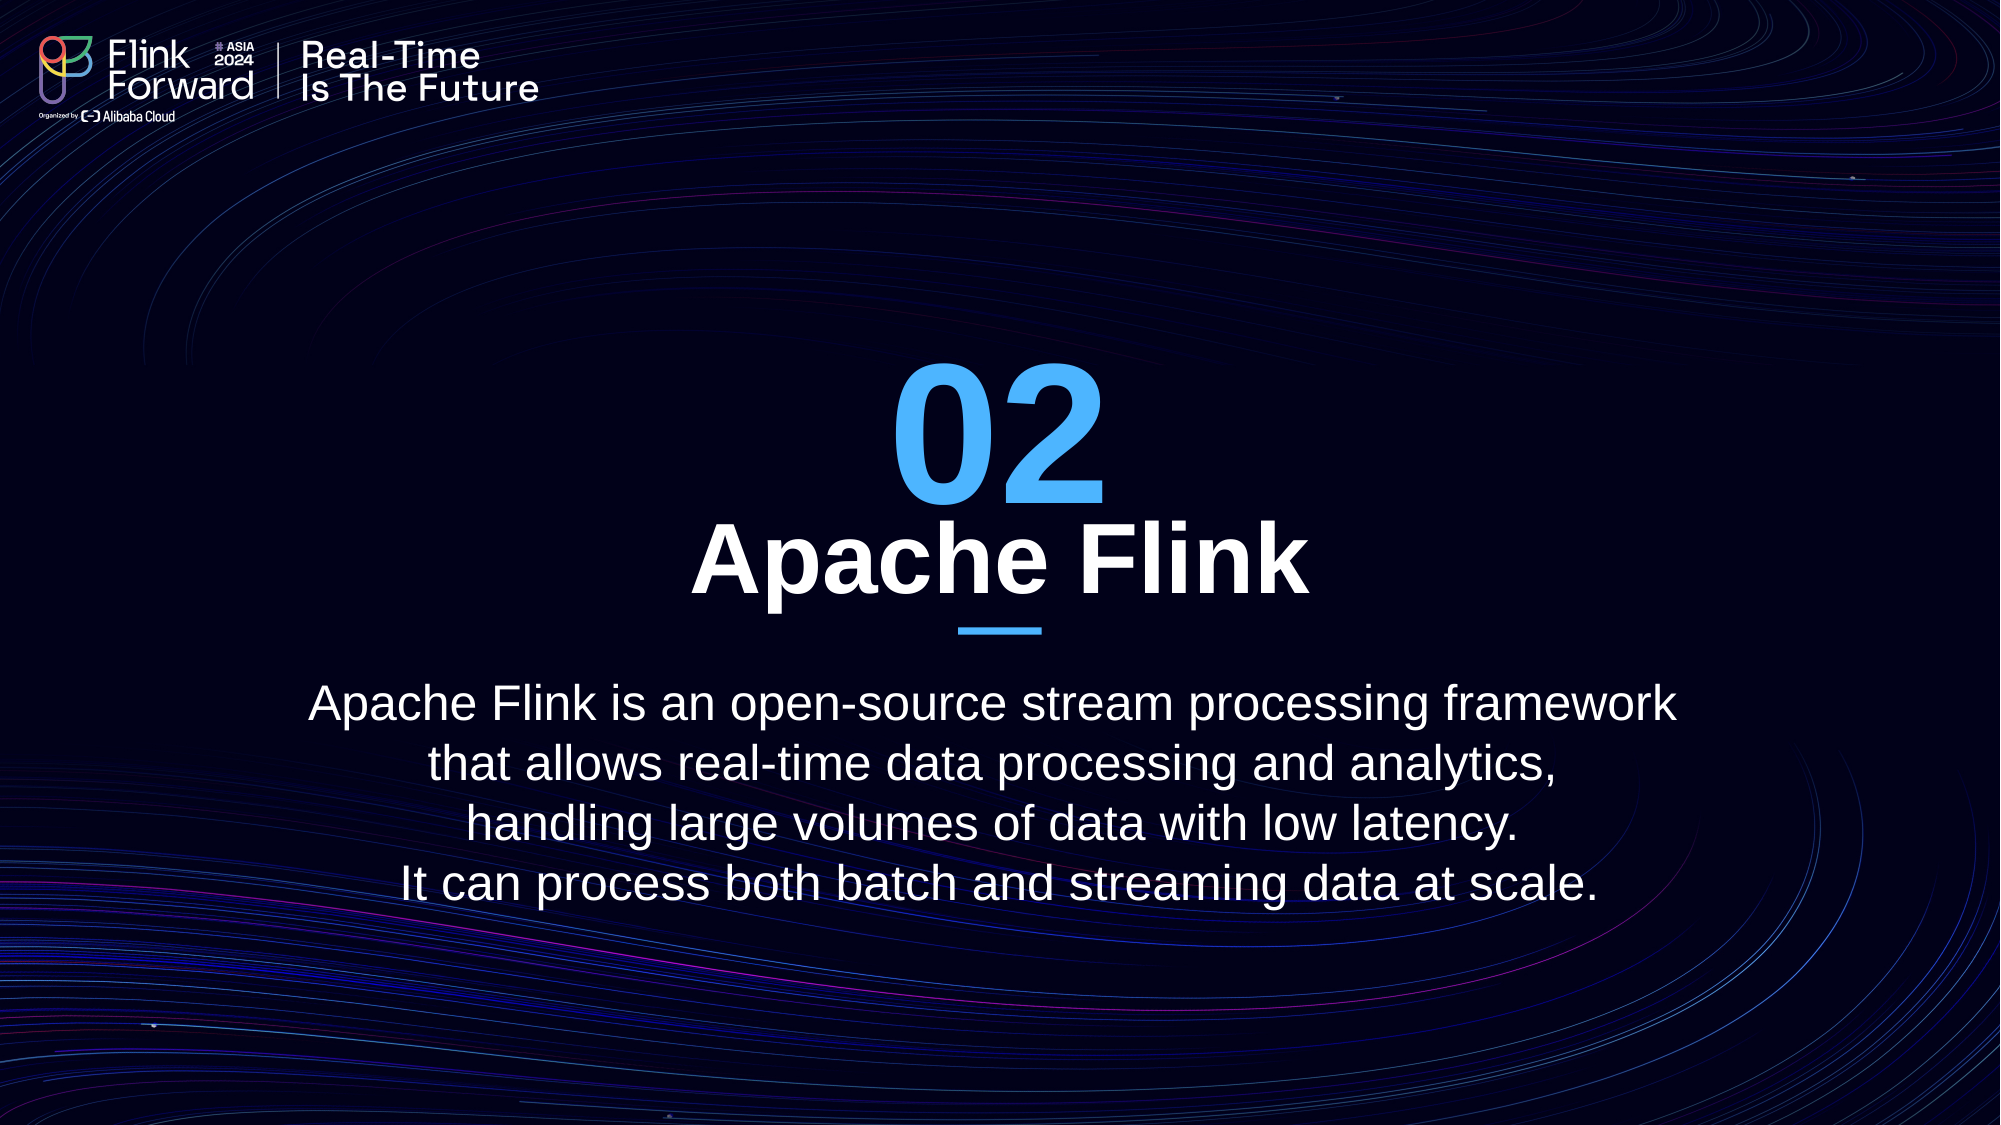

02
Apache Flink

Apache Flink is an open-source stream processing framework
that allows real-time data processing and analytics,
handling large volumes of data with low latency.
It can process both batch and streaming data at scale.